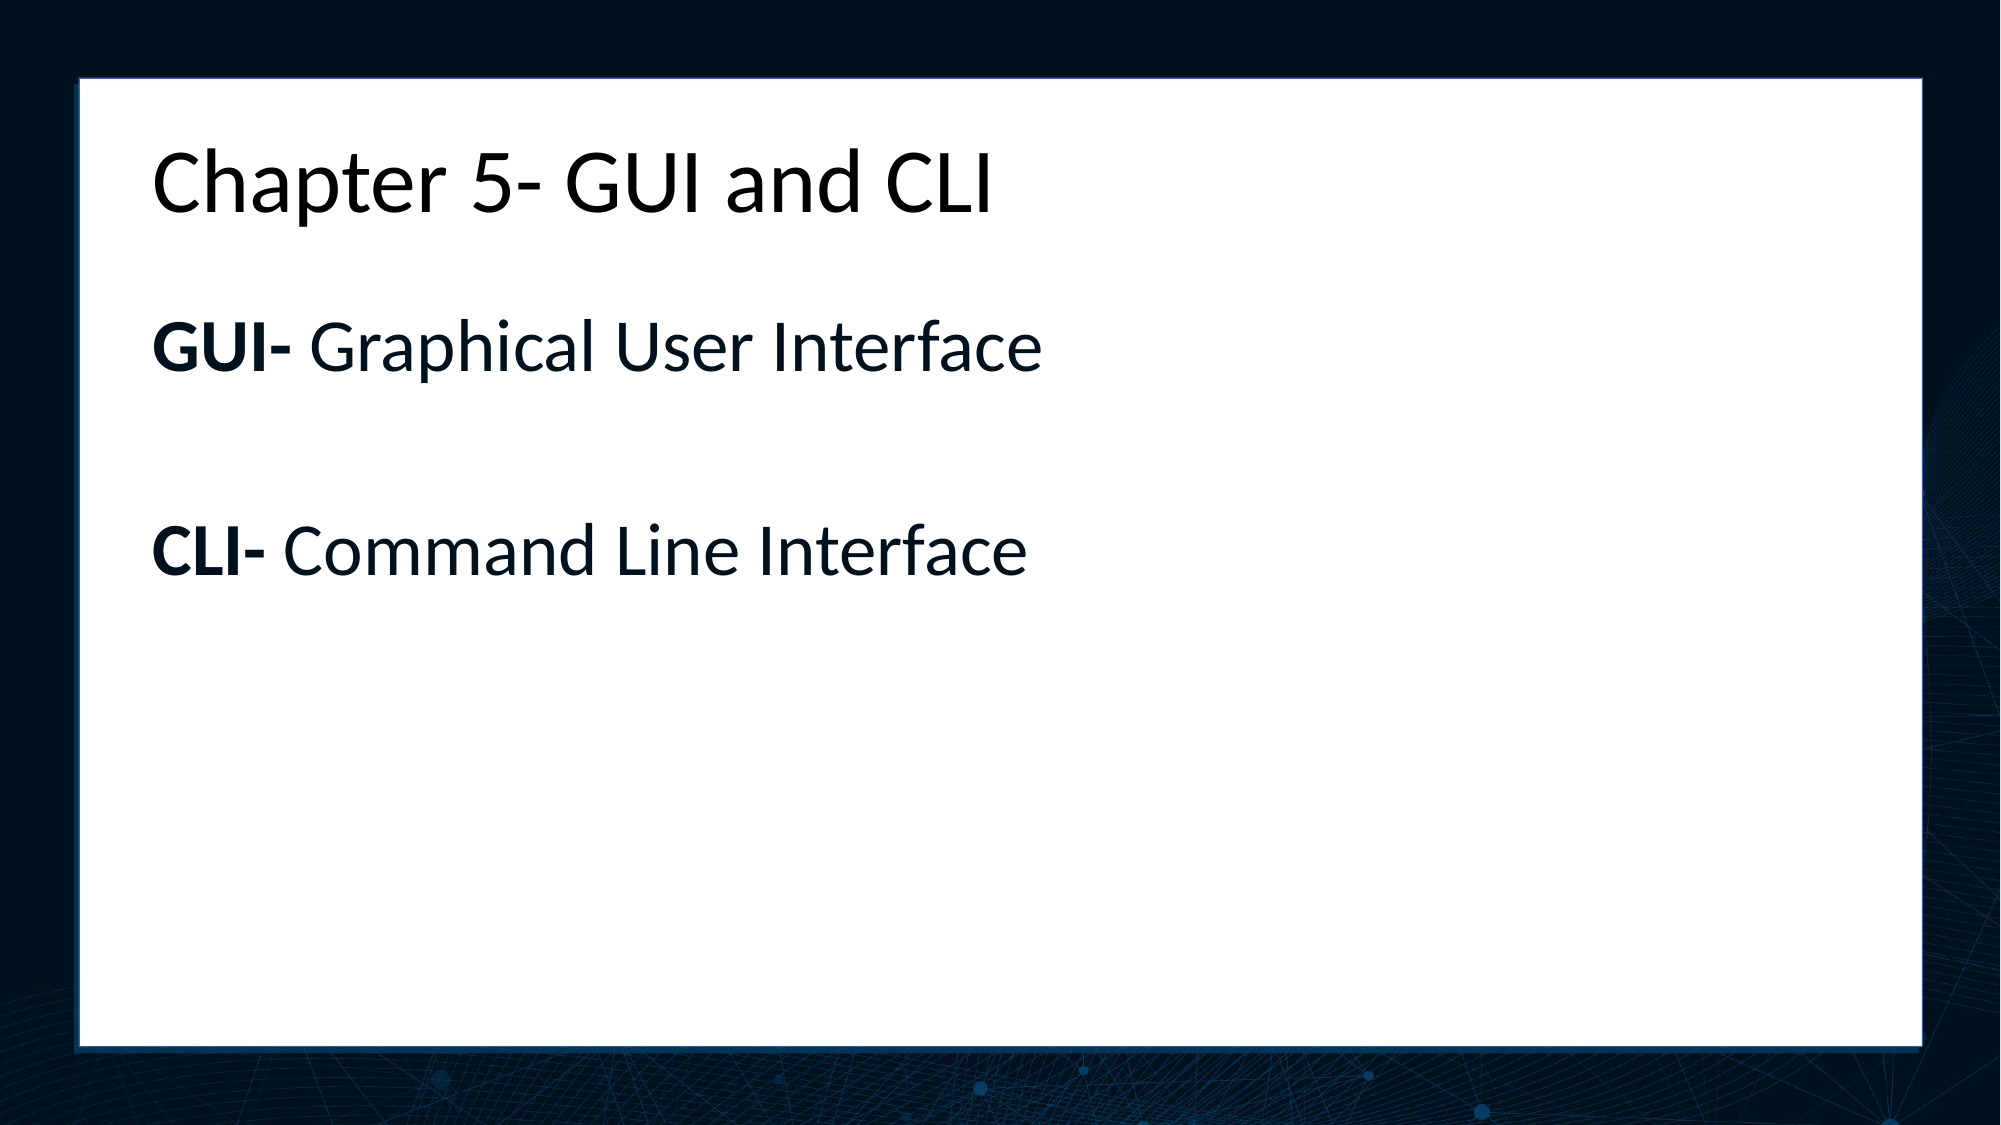

# Chapter 5- GUI and CLI
GUI- Graphical User Interface

CLI- Command Line Interface